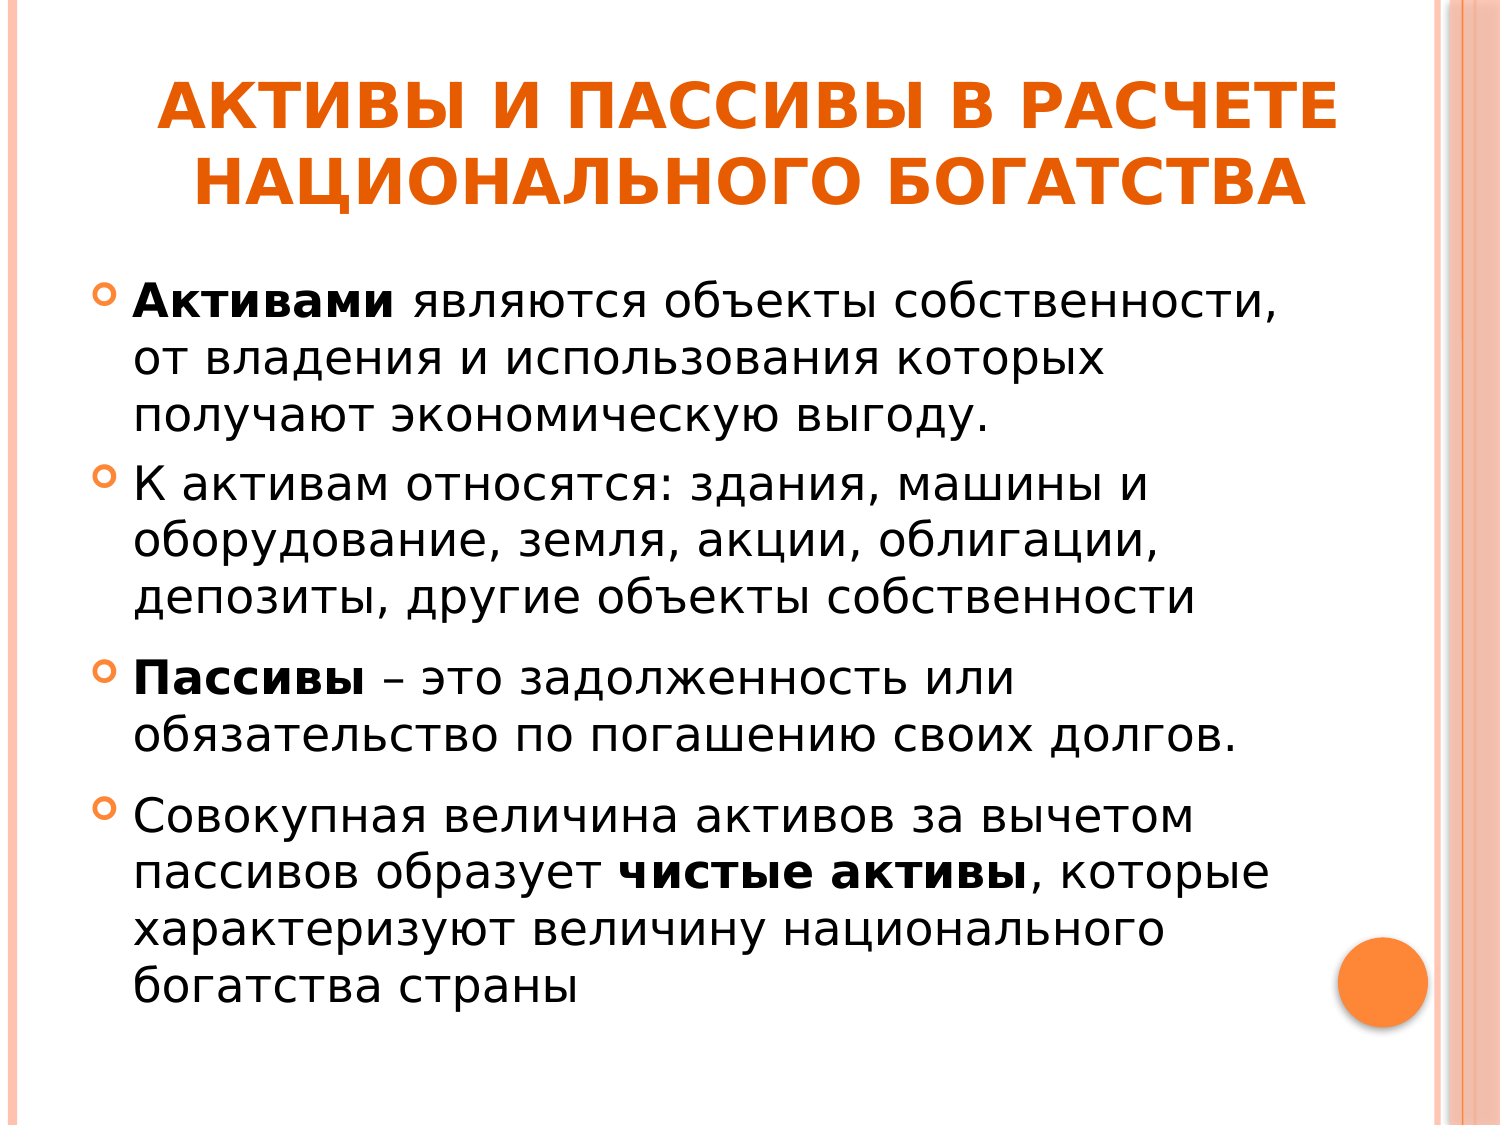

# АКТИВЫ и ПАССИВЫ в расчете НАЦИОНАЛЬНОГО БОГАТСТВА
Активами являются объекты собственности, от владения и использования которых получают экономическую выгоду.
К активам относятся: здания, машины и оборудование, земля, акции, облигации, депозиты, другие объекты собственности
Пассивы – это задолженность или обязательство по погашению своих долгов.
Совокупная величина активов за вычетом пассивов образует чистые активы, которые характеризуют величину национального богатства страны